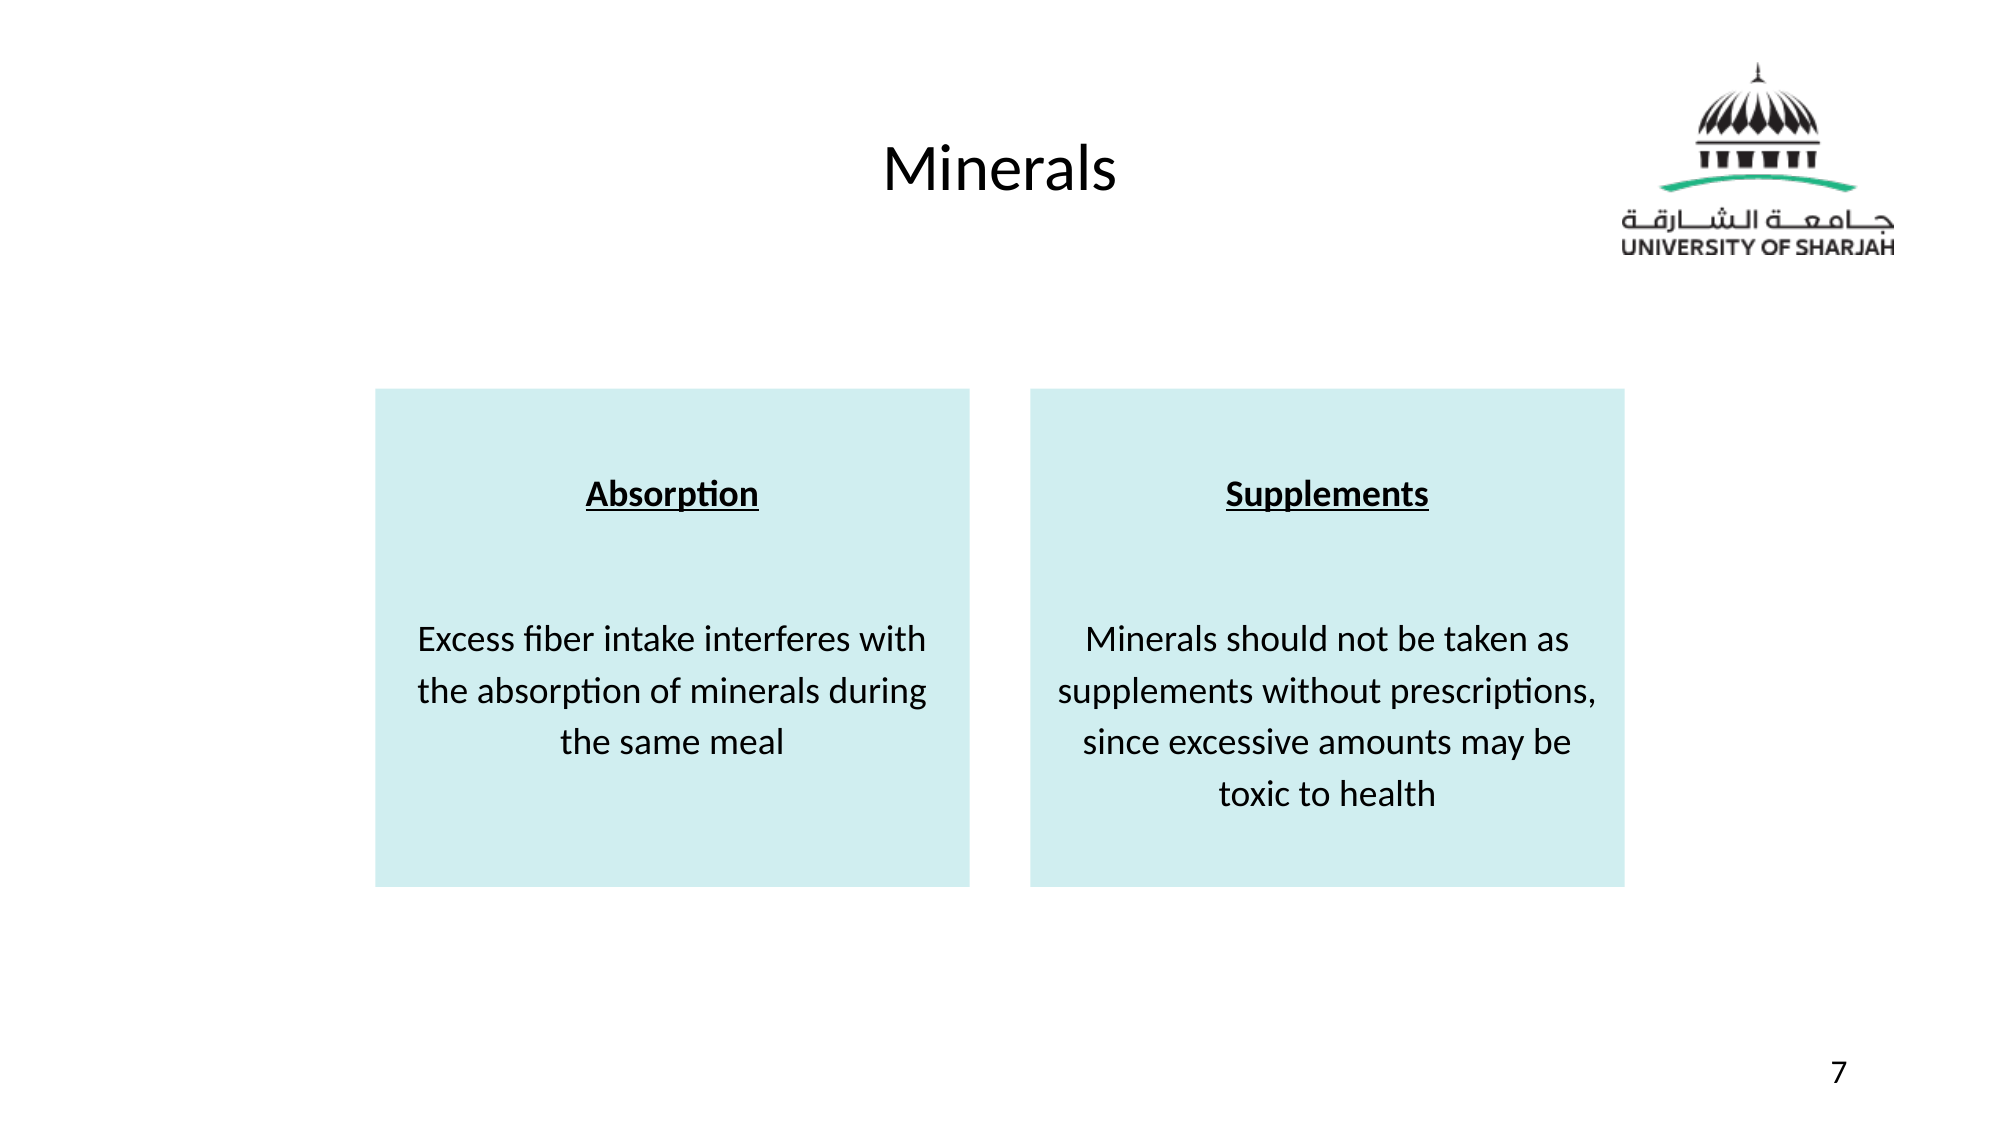

# Minerals

Supplements

Minerals should not be taken as supplements without prescriptions, since excessive amounts may be toxic to health

Absorption

Excess fiber intake interferes with the absorption of minerals during the same meal
7